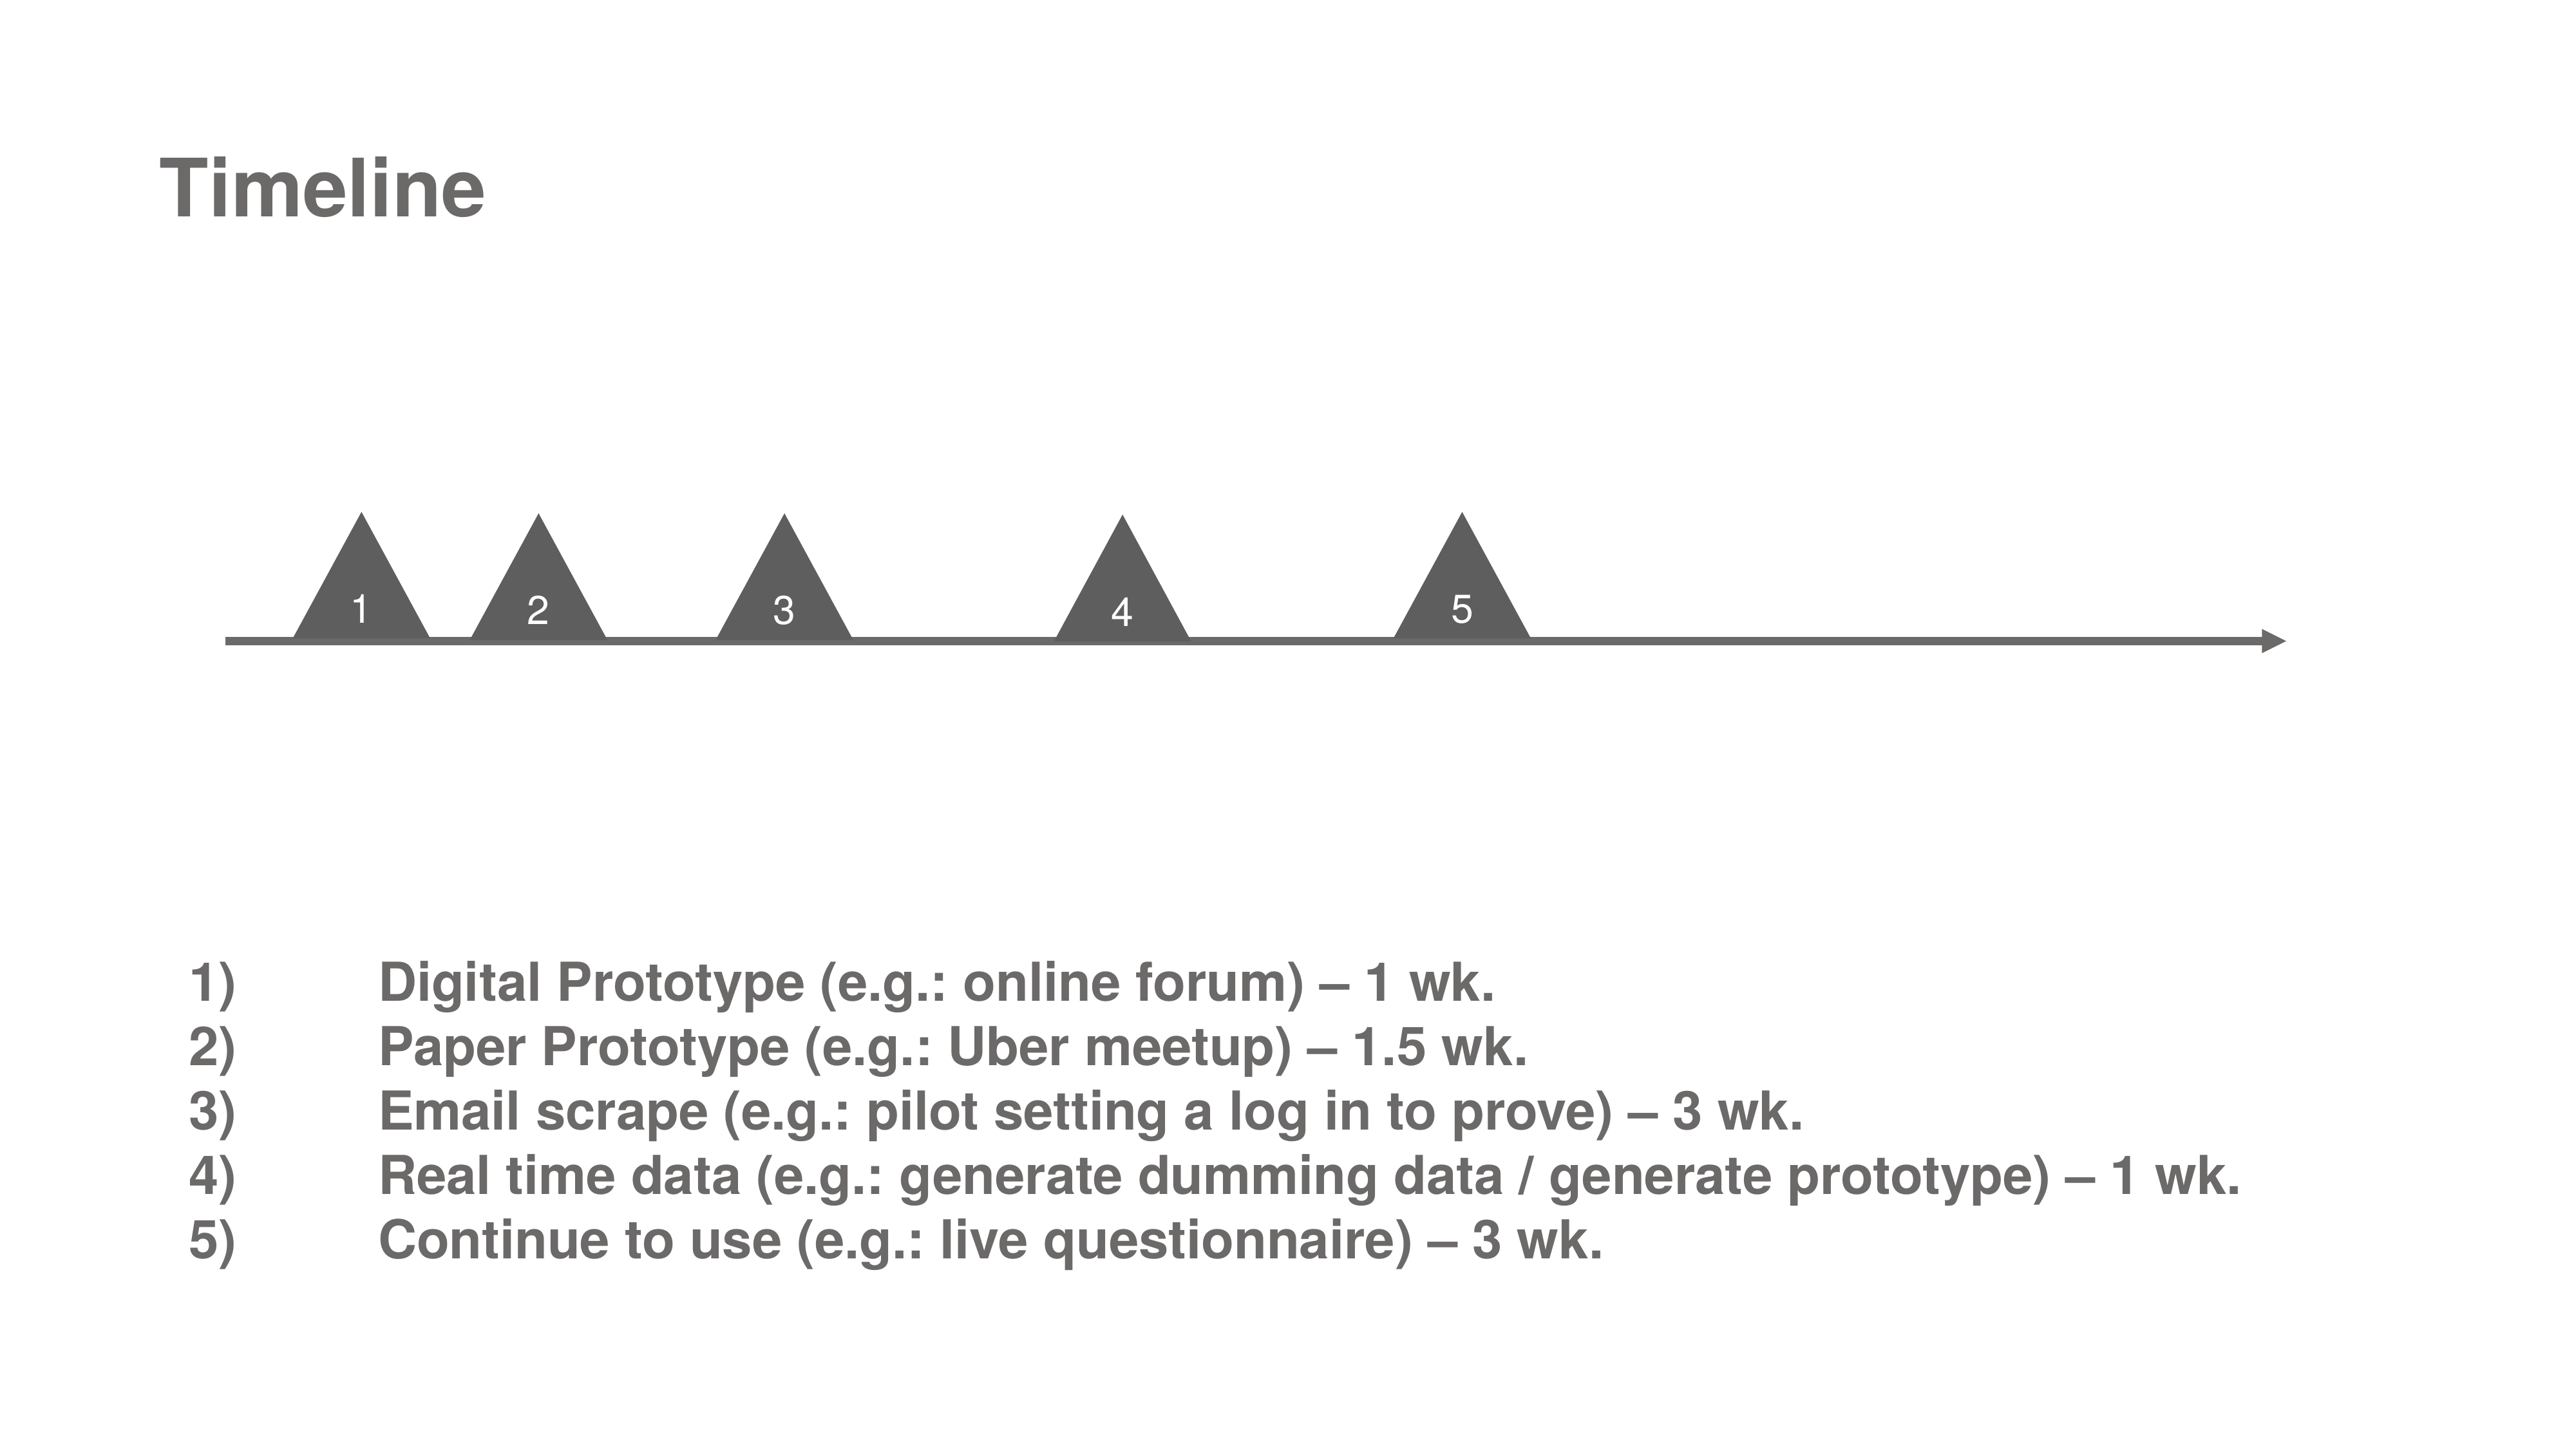

Timeline
1
5
2
3
4

         Digital Prototype (e.g.: online forum) – 1 wk.
         Paper Prototype (e.g.: Uber meetup) – 1.5 wk.
         Email scrape (e.g.: pilot setting a log in to prove) – 3 wk.
         Real time data (e.g.: generate dumming data / generate prototype) – 1 wk.
         Continue to use (e.g.: live questionnaire) – 3 wk.
Data Aggregator